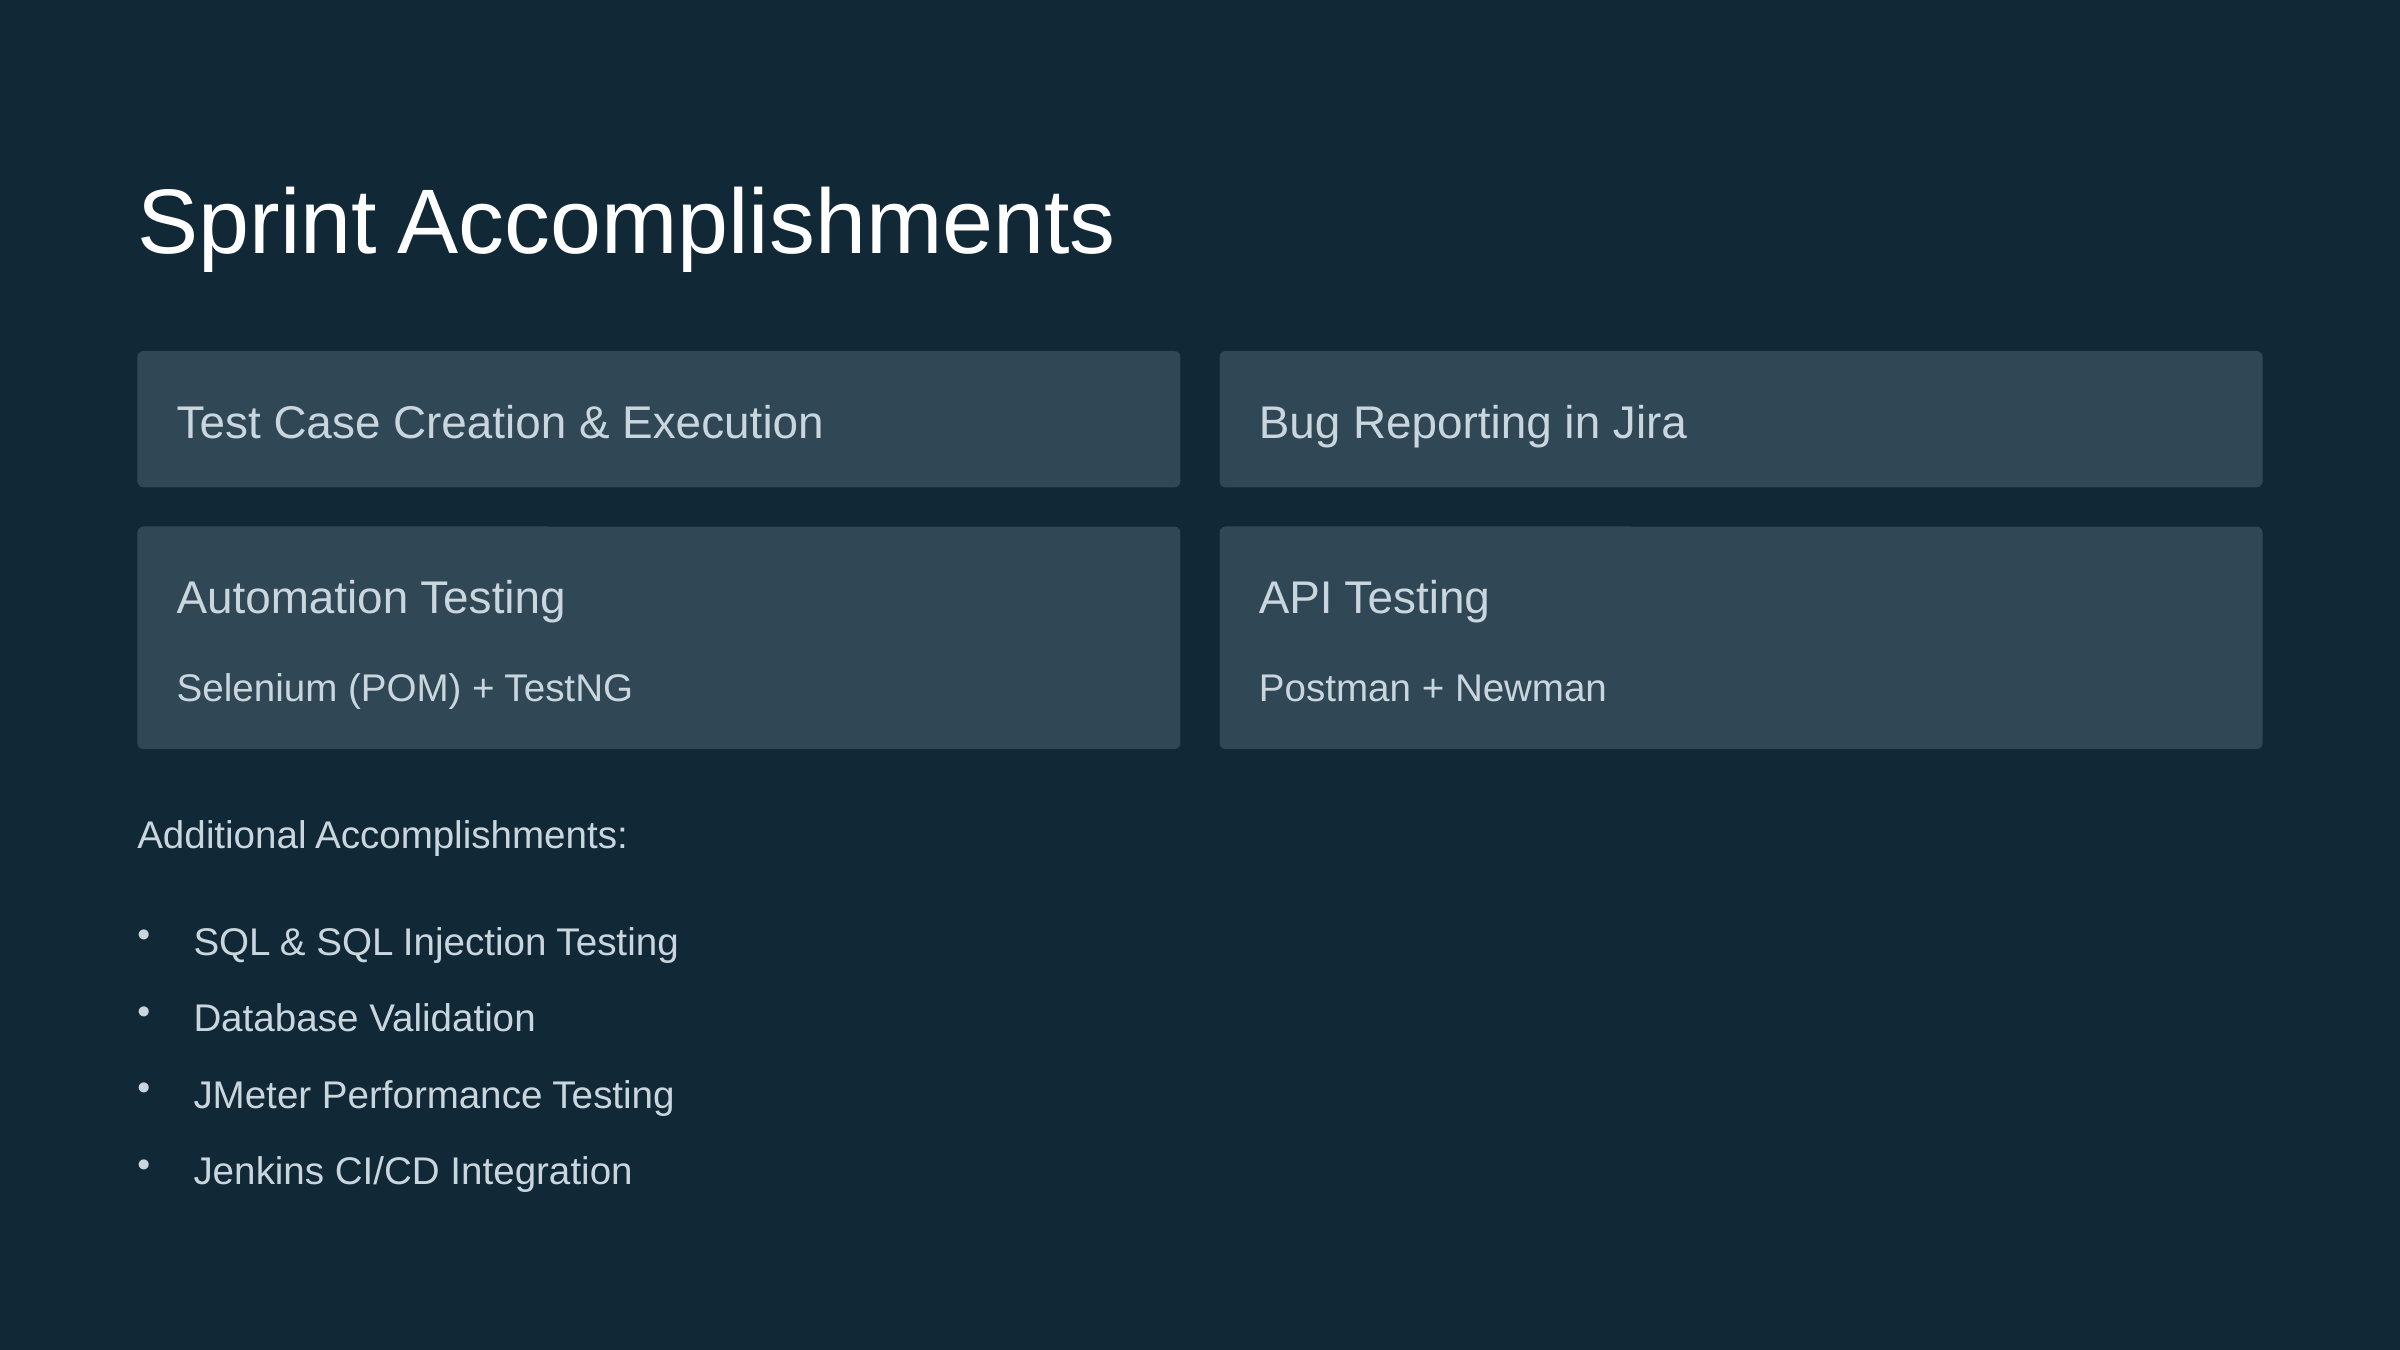

Sprint Accomplishments

Test Case Creation & Execution
Bug Reporting in Jira

Automation Testing
API Testing
Selenium (POM) + TestNG
Postman + Newman
Additional Accomplishments:
SQL & SQL Injection Testing
Database Validation
JMeter Performance Testing
Jenkins CI/CD Integration